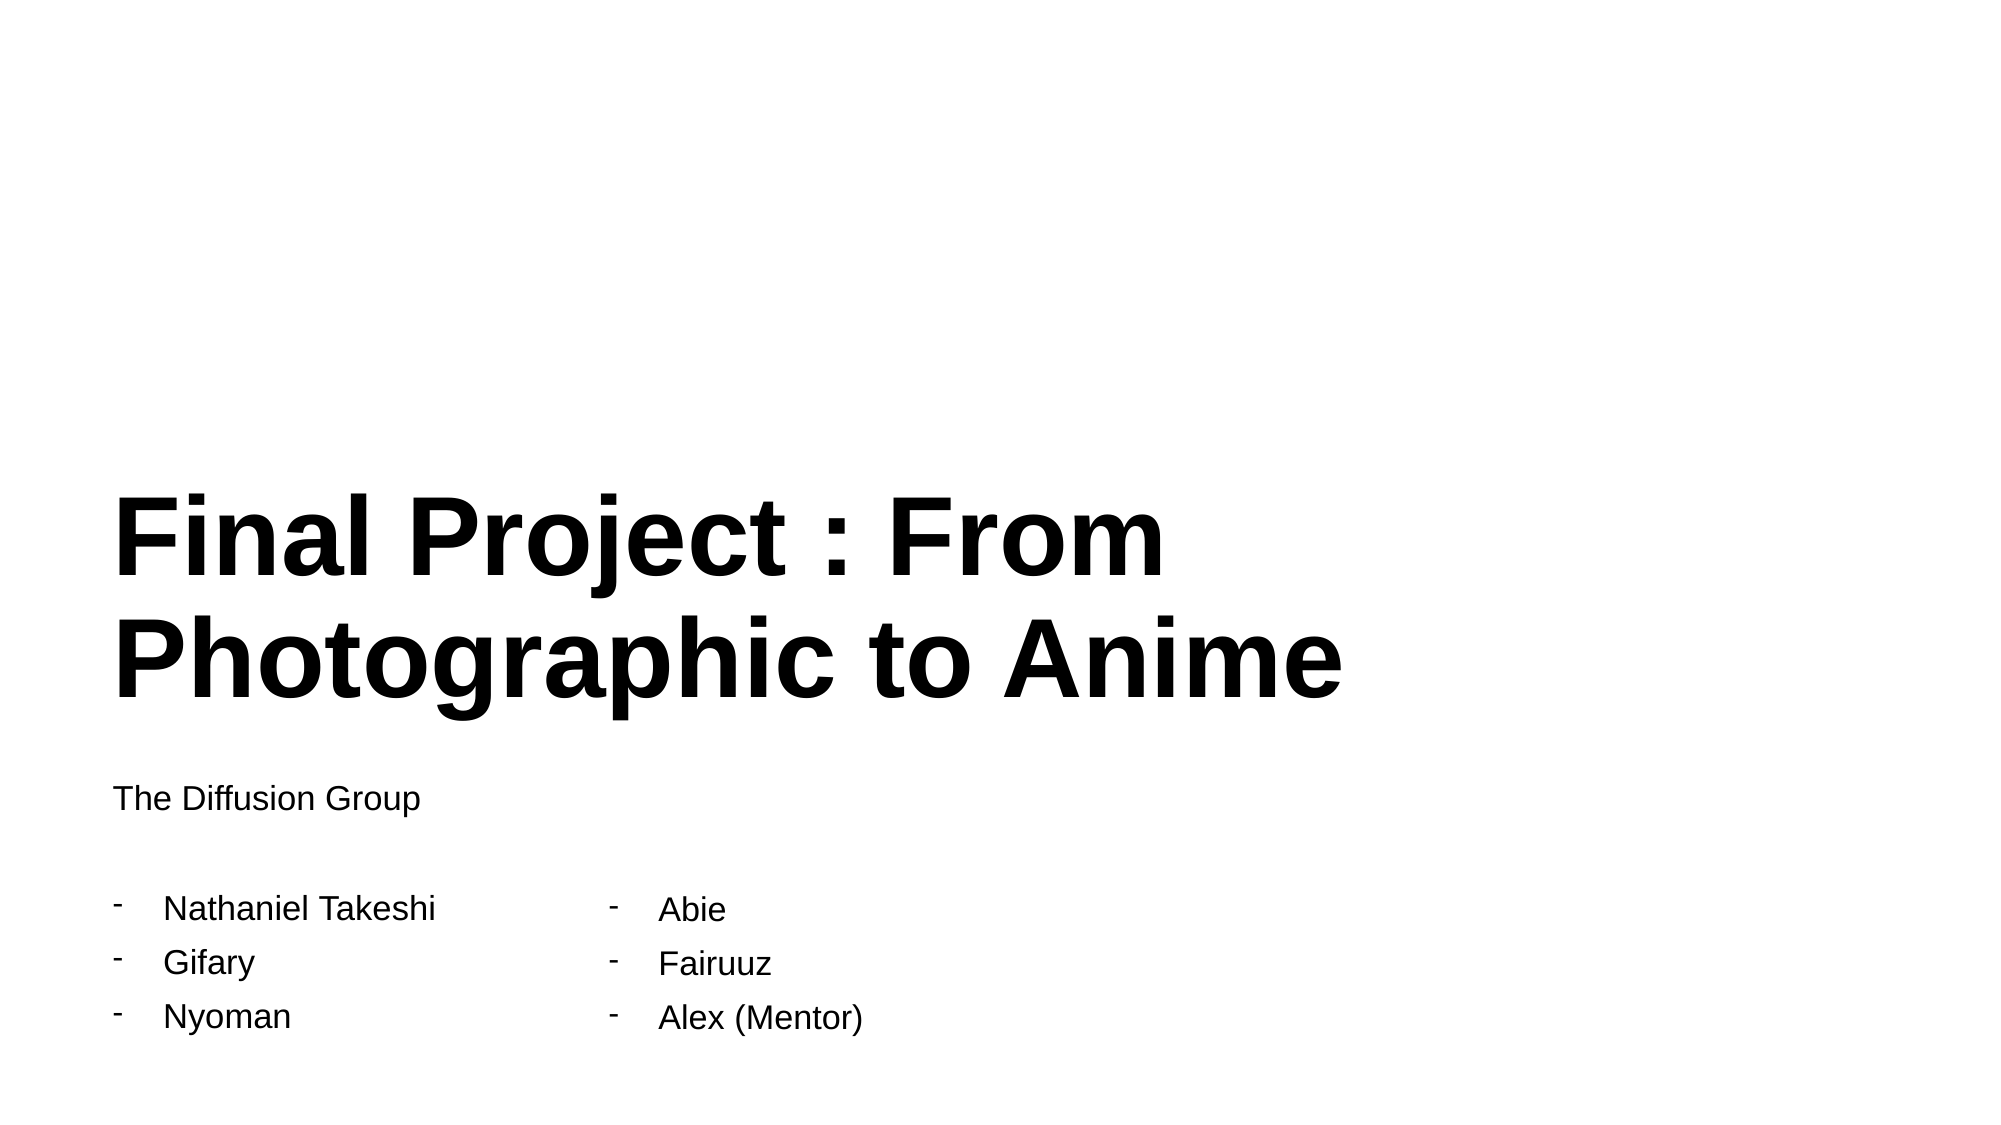

# Final Project : From Photographic to Anime

Abie
Fairuuz
Alex (Mentor)
The Diffusion Group

Nathaniel Takeshi
Gifary
Nyoman